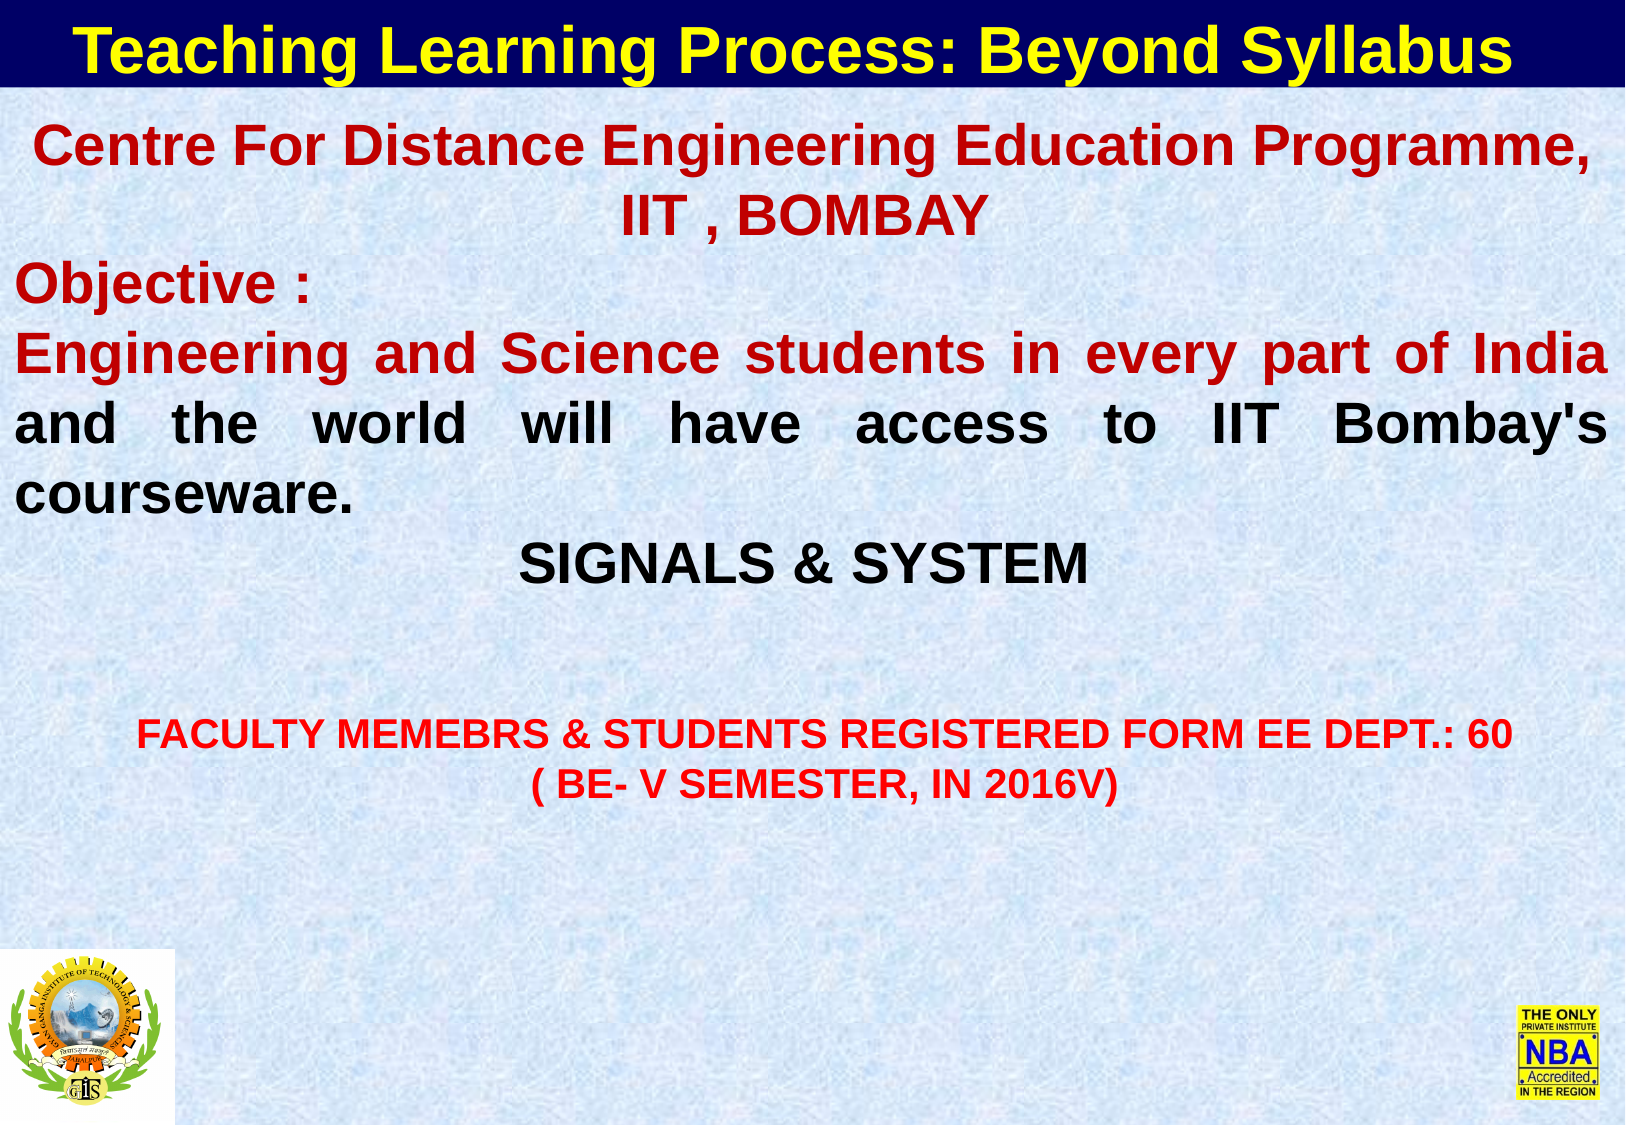

Teaching Learning Process: Beyond Syllabus
Centre For Distance Engineering Education Programme, IIT , BOMBAY
Objective :
Engineering and Science students in every part of India and the world will have access to IIT Bombay's courseware.
SIGNALS & SYSTEM

FACULTY MEMEBRS & STUDENTS REGISTERED FORM EE DEPT.: 60 ( BE- V SEMESTER, IN 2016V)
#